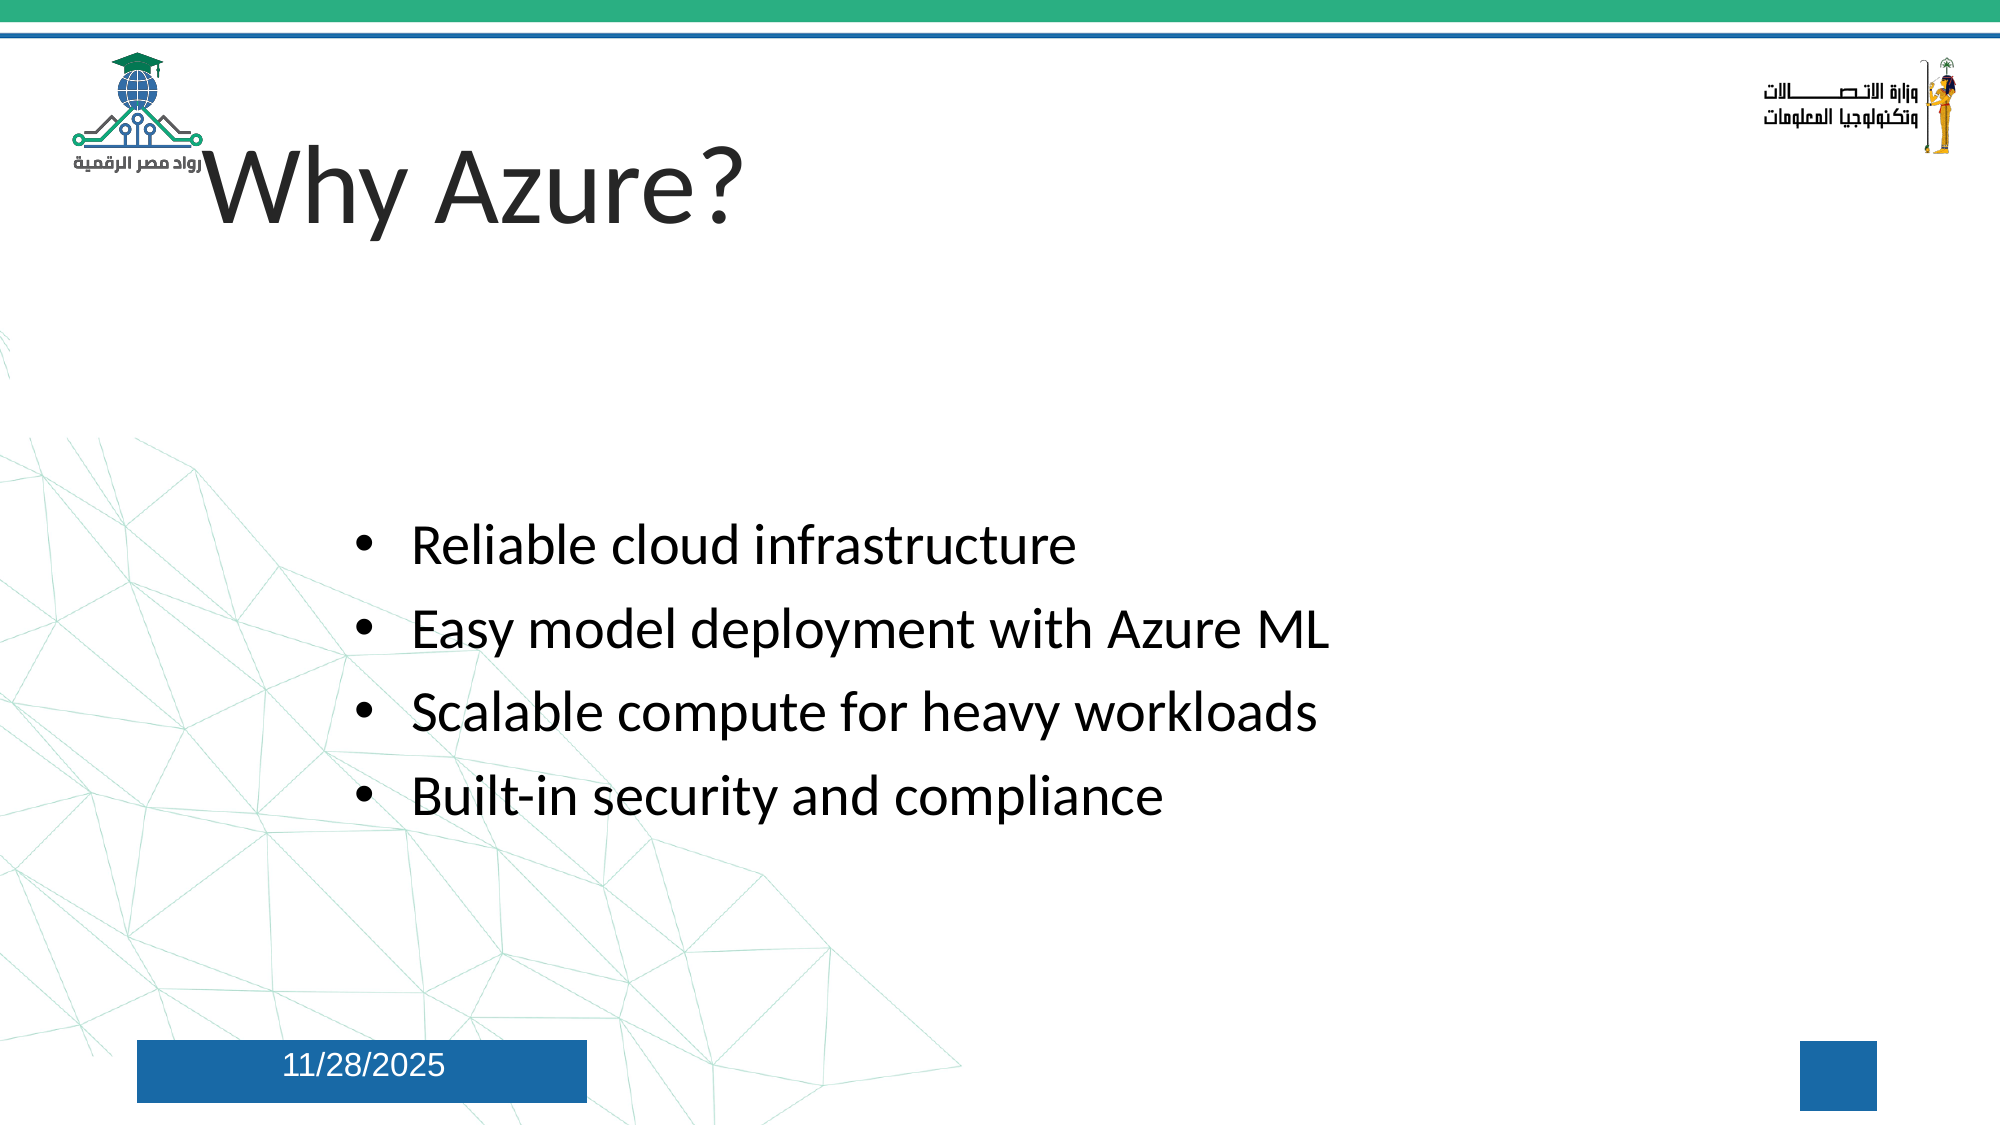

# Why Azure?
Reliable cloud infrastructure
Easy model deployment with Azure ML
Scalable compute for heavy workloads
Built-in security and compliance
11/28/2025